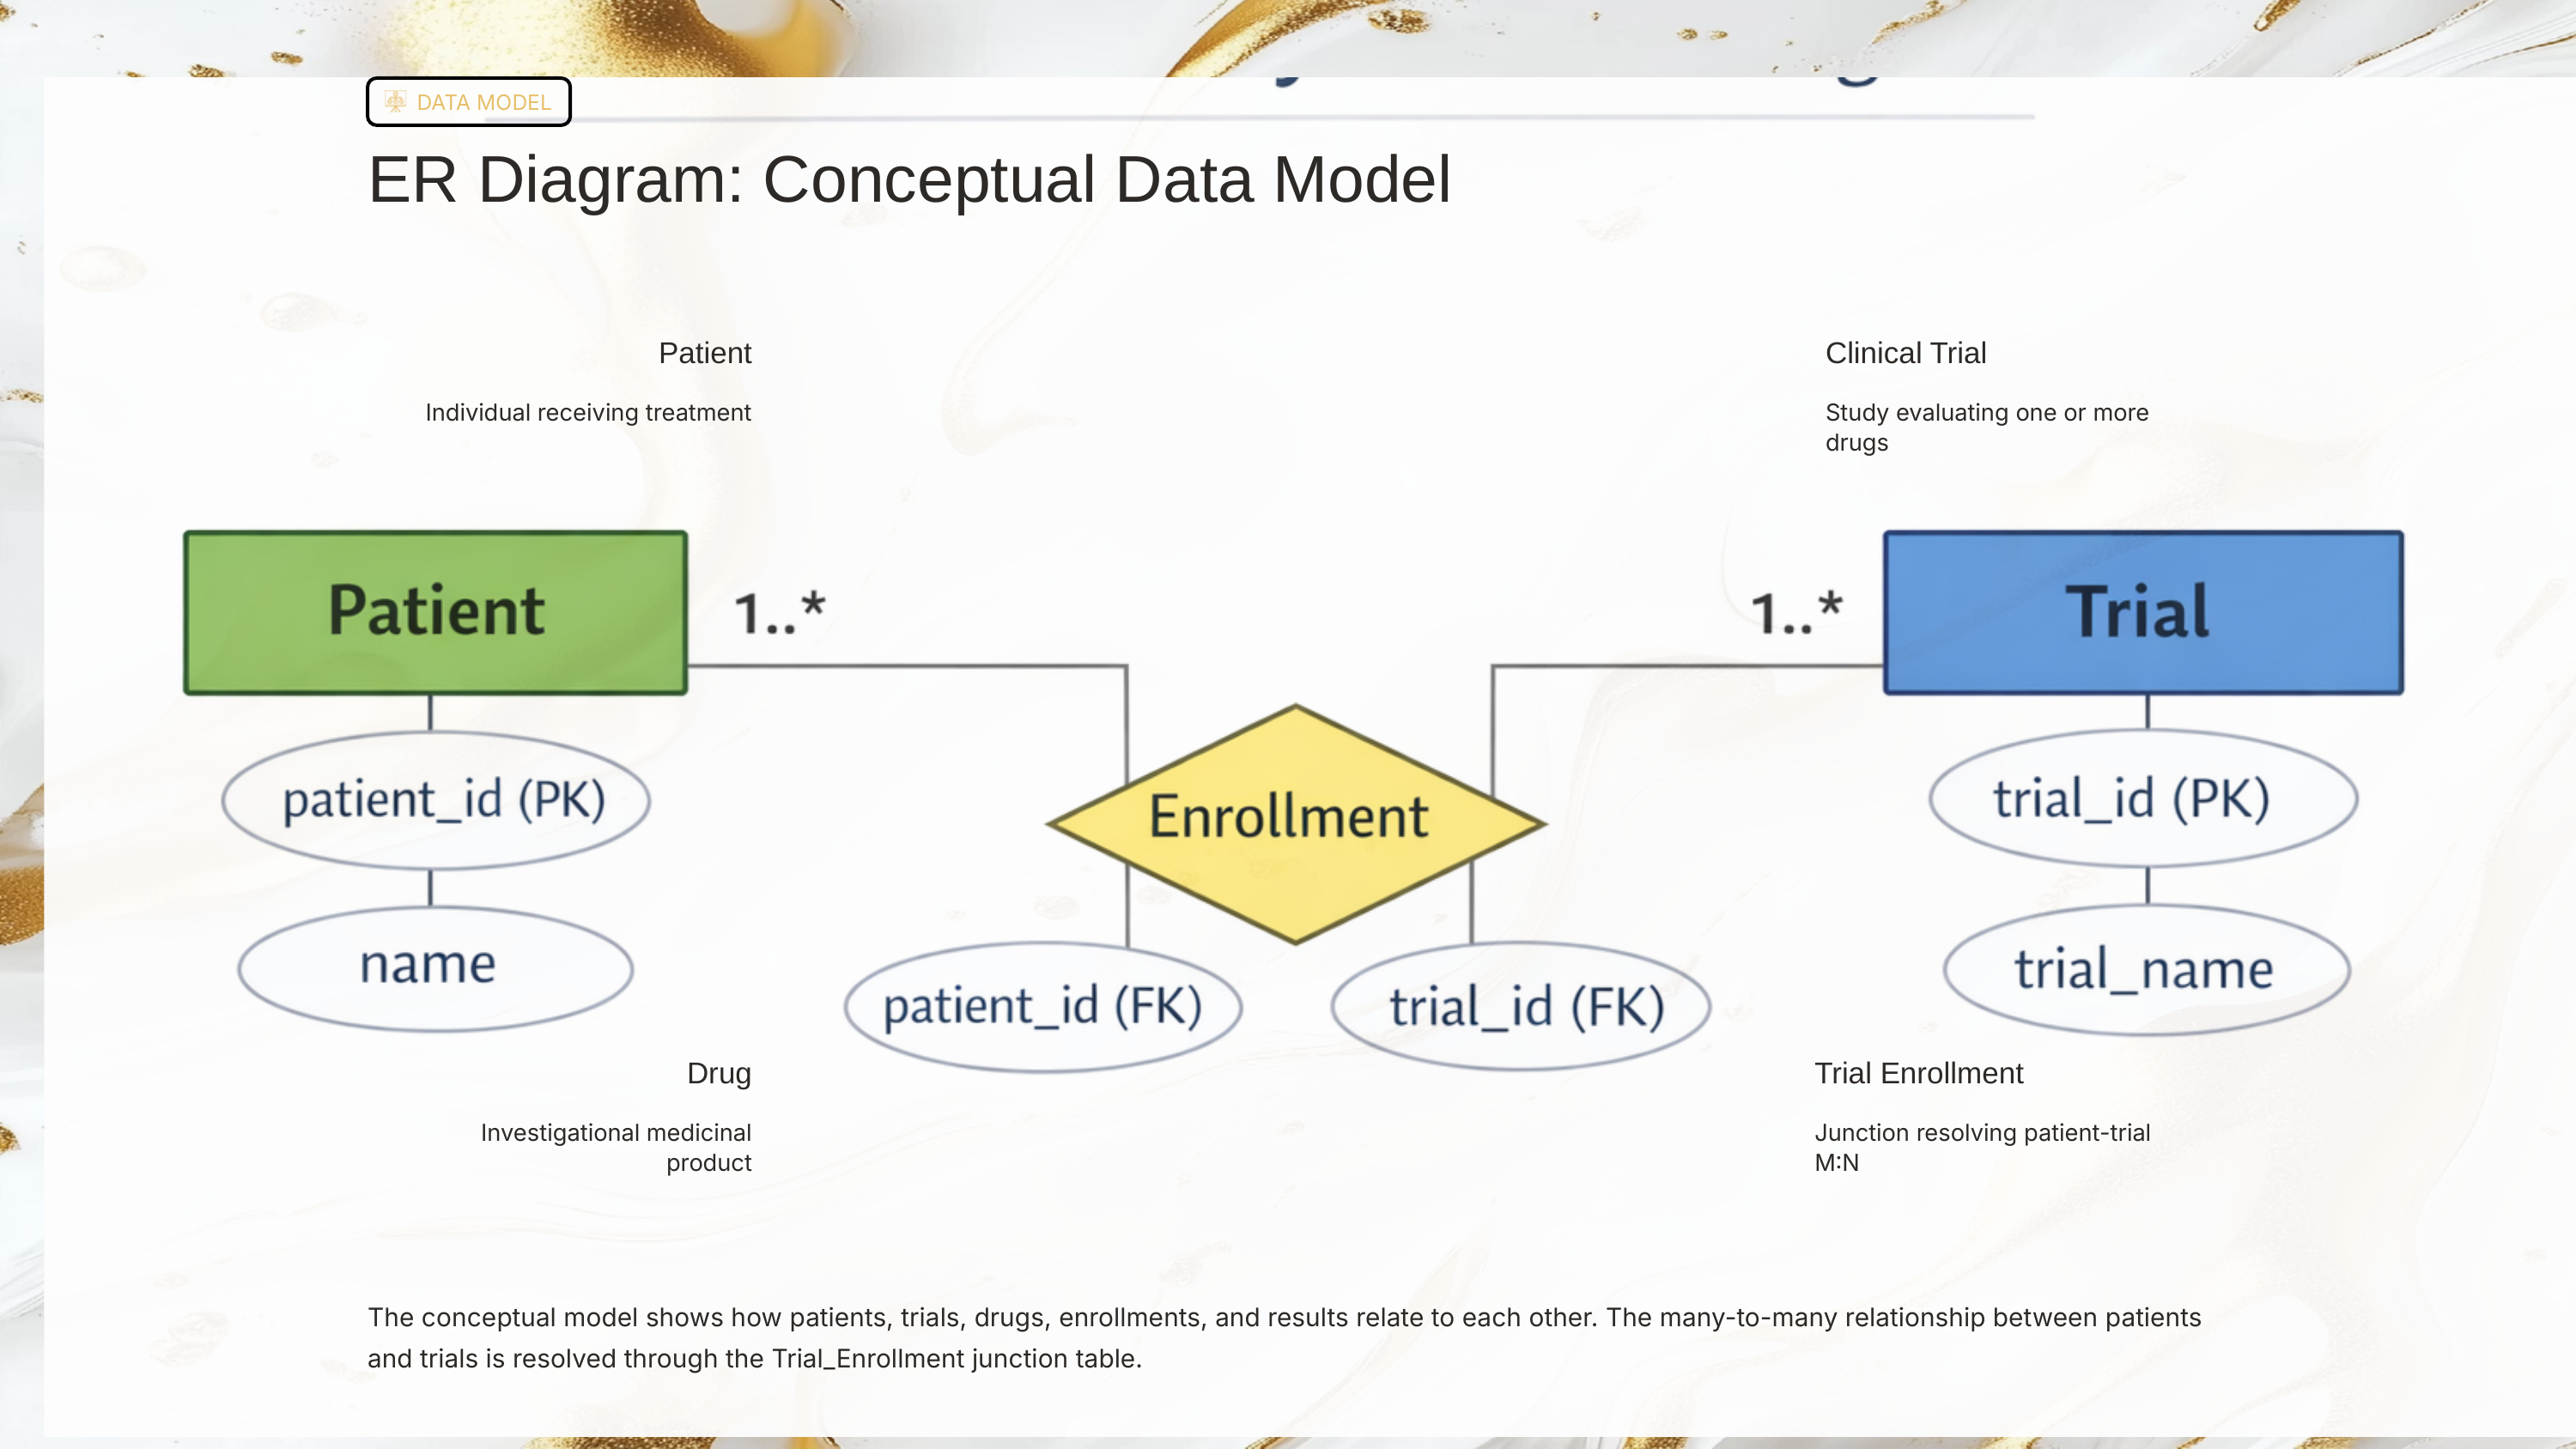

DATA MODEL

ER Diagram: Conceptual Data Model
Patient
Clinical Trial
Individual receiving treatment
Study evaluating one or more drugs
Drug
Trial Enrollment
Investigational medicinal product
Junction resolving patient-trial M:N
The conceptual model shows how patients, trials, drugs, enrollments, and results relate to each other. The many-to-many relationship between patients and trials is resolved through the Trial_Enrollment junction table.